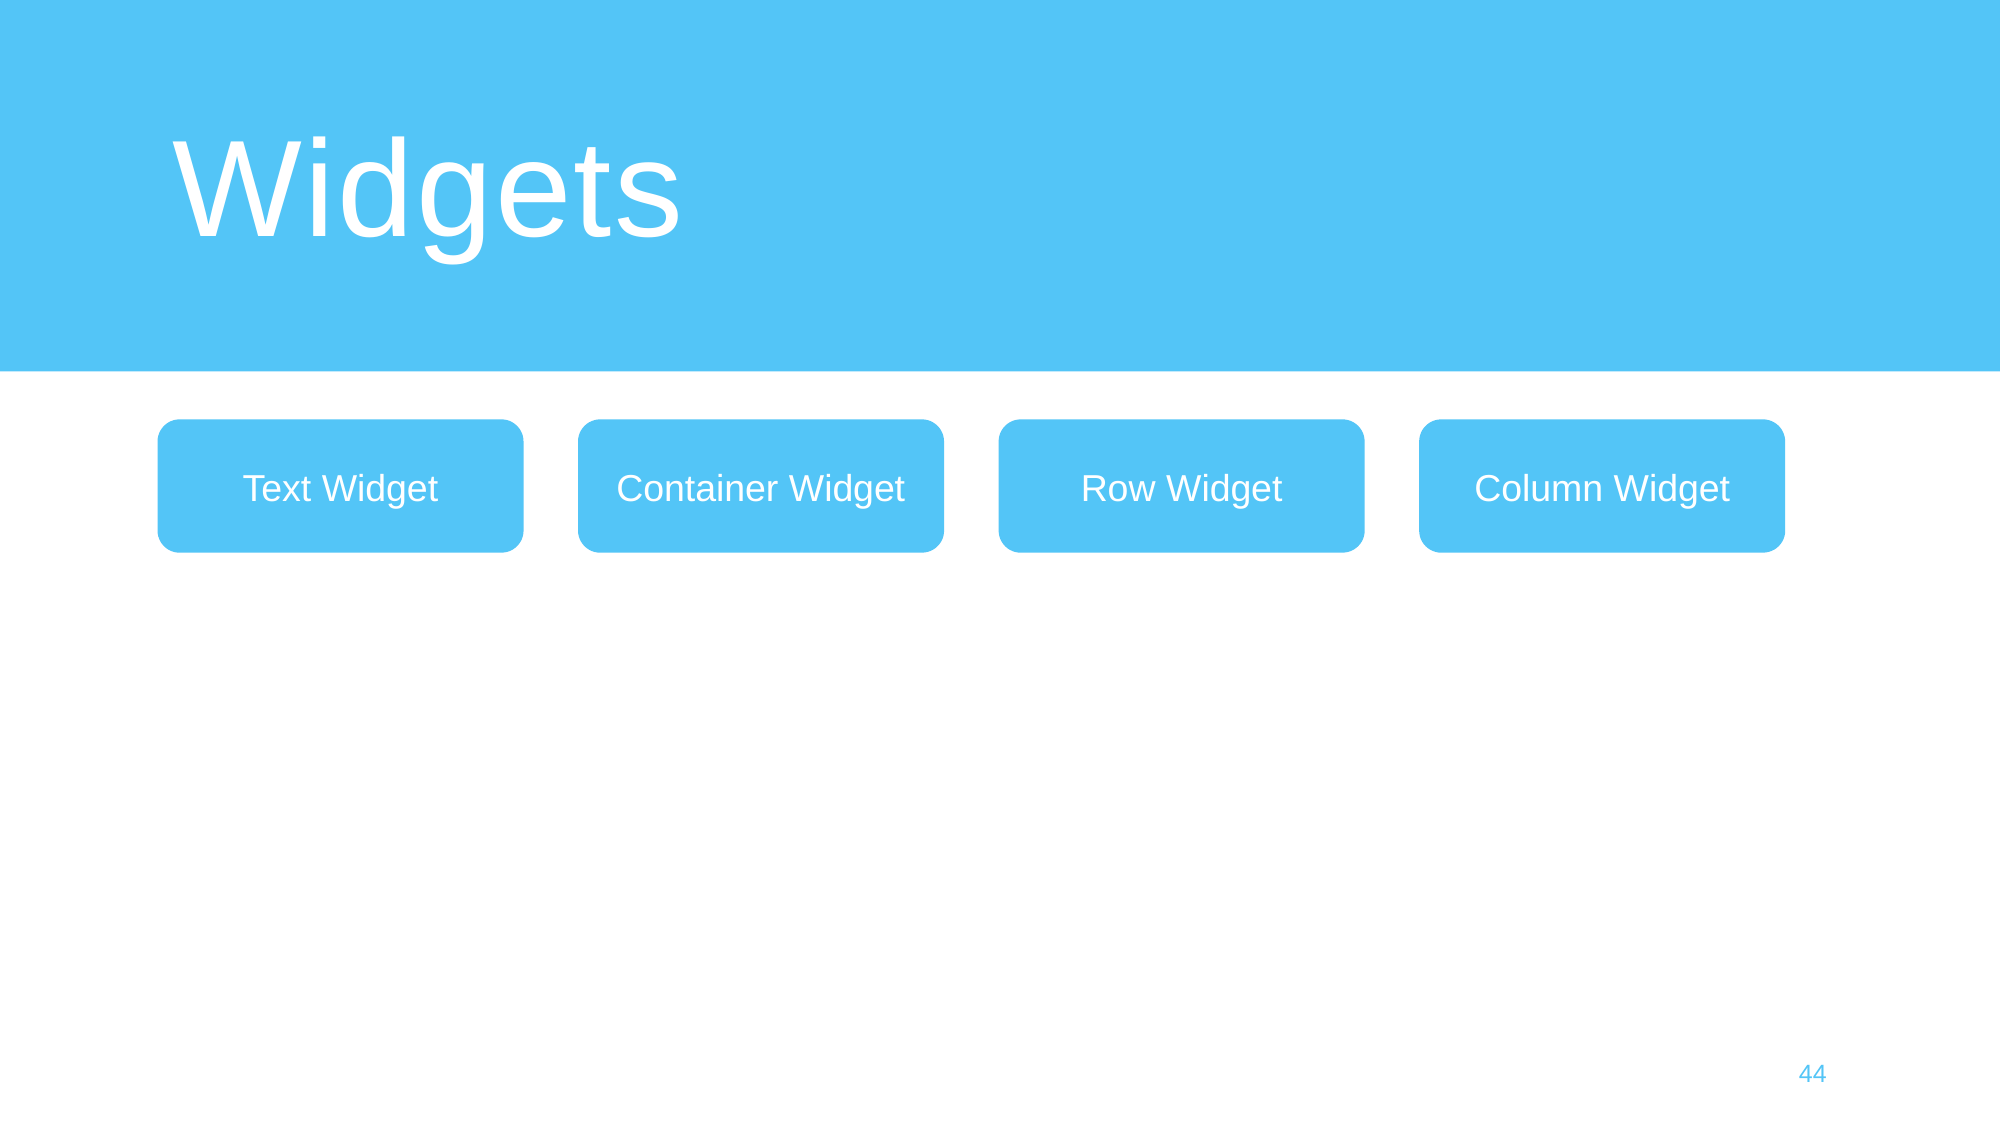

# Widgets
Text Widget
Container Widget
Row Widget
Column Widget
44